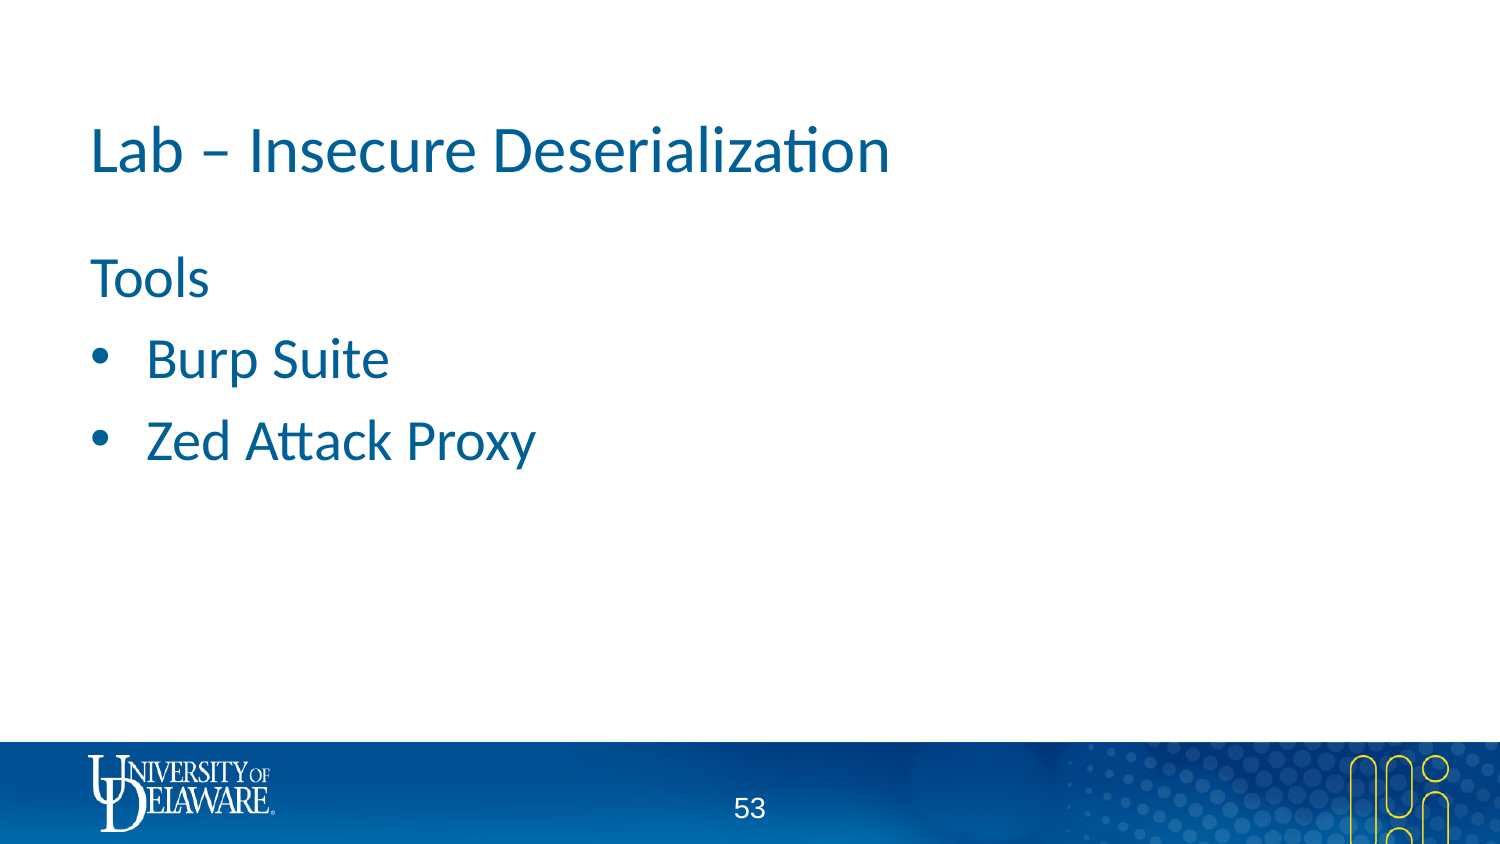

# Lab – Insecure Deserialization
Tools
Burp Suite
Zed Attack Proxy

53